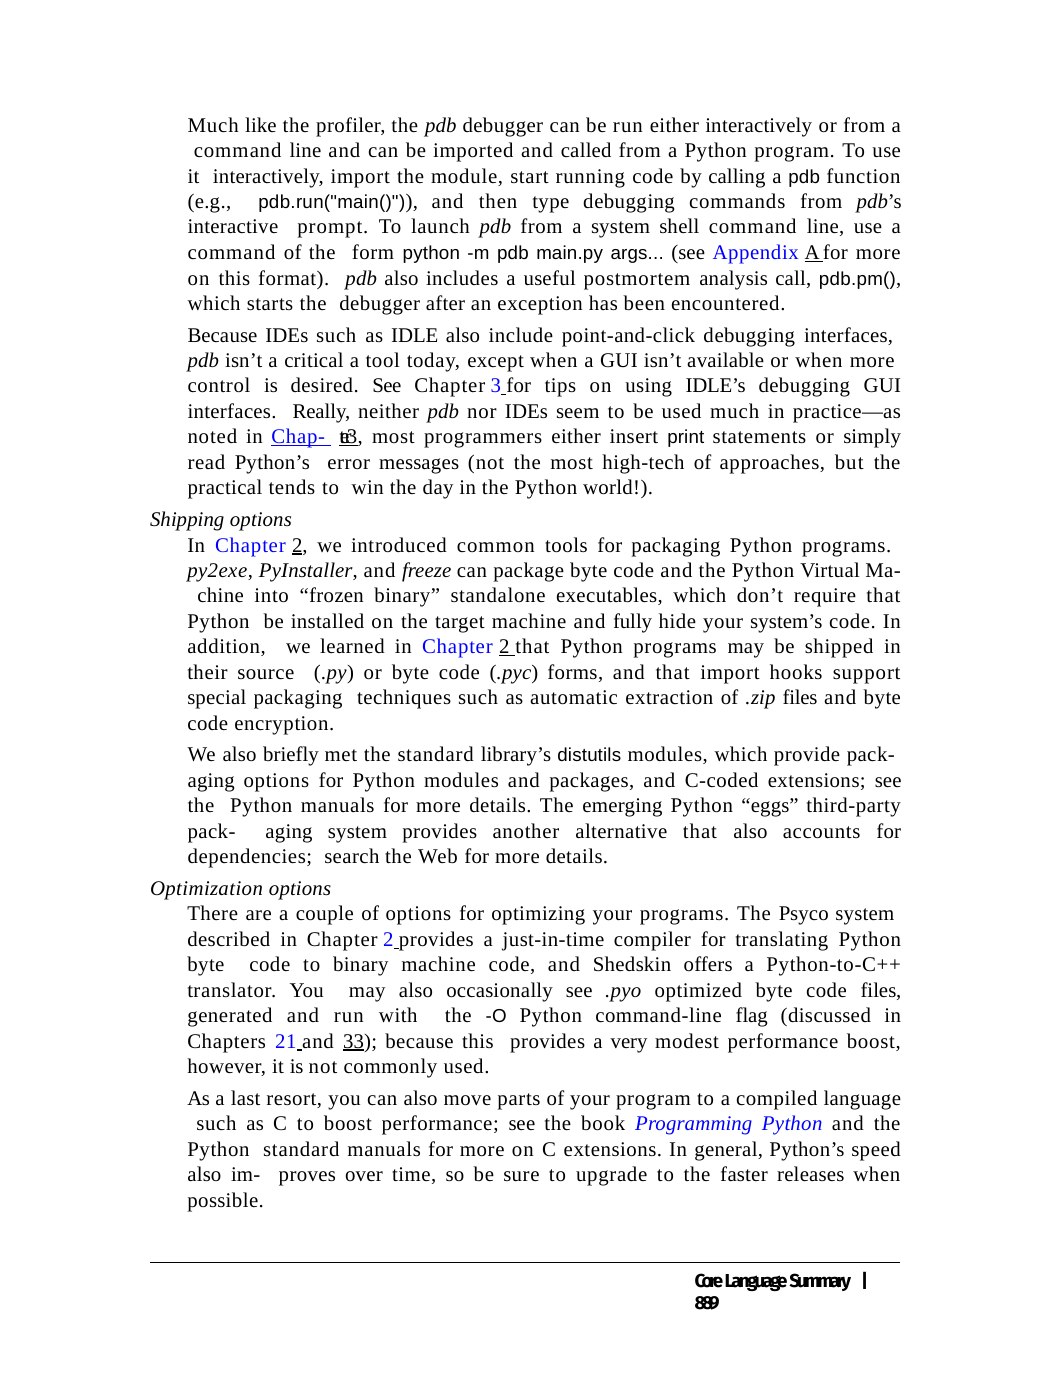

Much like the profiler, the pdb debugger can be run either interactively or from a  command line and can be imported and called from a Python program. To use it  interactively, import the module, start running code by calling a pdb function (e.g.,  pdb.run("main()")), and then type debugging commands from pdb’s interactive  prompt. To launch pdb from a system shell command line, use a command of the  form python -m pdb main.py args... (see Appendix A for more on this format).  pdb also includes a useful postmortem analysis call, pdb.pm(), which starts the  debugger after an exception has been encountered.
Because IDEs such as IDLE also include point-and-click debugging interfaces,  pdb isn’t a critical a tool today, except when a GUI isn’t available or when more  control is desired. See Chapter 3 for tips on using IDLE’s debugging GUI interfaces.  Really, neither pdb nor IDEs seem to be used much in practice—as noted in Chap-  ter 3, most programmers either insert print statements or simply read Python’s  error messages (not the most high-tech of approaches, but the practical tends to  win the day in the Python world!).
Shipping options
In Chapter 2, we introduced common tools for packaging Python programs.  py2exe, PyInstaller, and freeze can package byte code and the Python Virtual Ma-  chine into “frozen binary” standalone executables, which don’t require that Python  be installed on the target machine and fully hide your system’s code. In addition,  we learned in Chapter 2 that Python programs may be shipped in their source  (.py) or byte code (.pyc) forms, and that import hooks support special packaging  techniques such as automatic extraction of .zip files and byte code encryption.
We also briefly met the standard library’s distutils modules, which provide pack-  aging options for Python modules and packages, and C-coded extensions; see the  Python manuals for more details. The emerging Python “eggs” third-party pack-  aging system provides another alternative that also accounts for dependencies;  search the Web for more details.
Optimization options
There are a couple of options for optimizing your programs. The Psyco system  described in Chapter 2 provides a just-in-time compiler for translating Python byte  code to binary machine code, and Shedskin offers a Python-to-C++ translator. You  may also occasionally see .pyo optimized byte code files, generated and run with  the -O Python command-line flag (discussed in Chapters 21 and 33); because this  provides a very modest performance boost, however, it is not commonly used.
As a last resort, you can also move parts of your program to a compiled language  such as C to boost performance; see the book Programming Python and the Python  standard manuals for more on C extensions. In general, Python’s speed also im-  proves over time, so be sure to upgrade to the faster releases when possible.

Core Language Summary  |  889